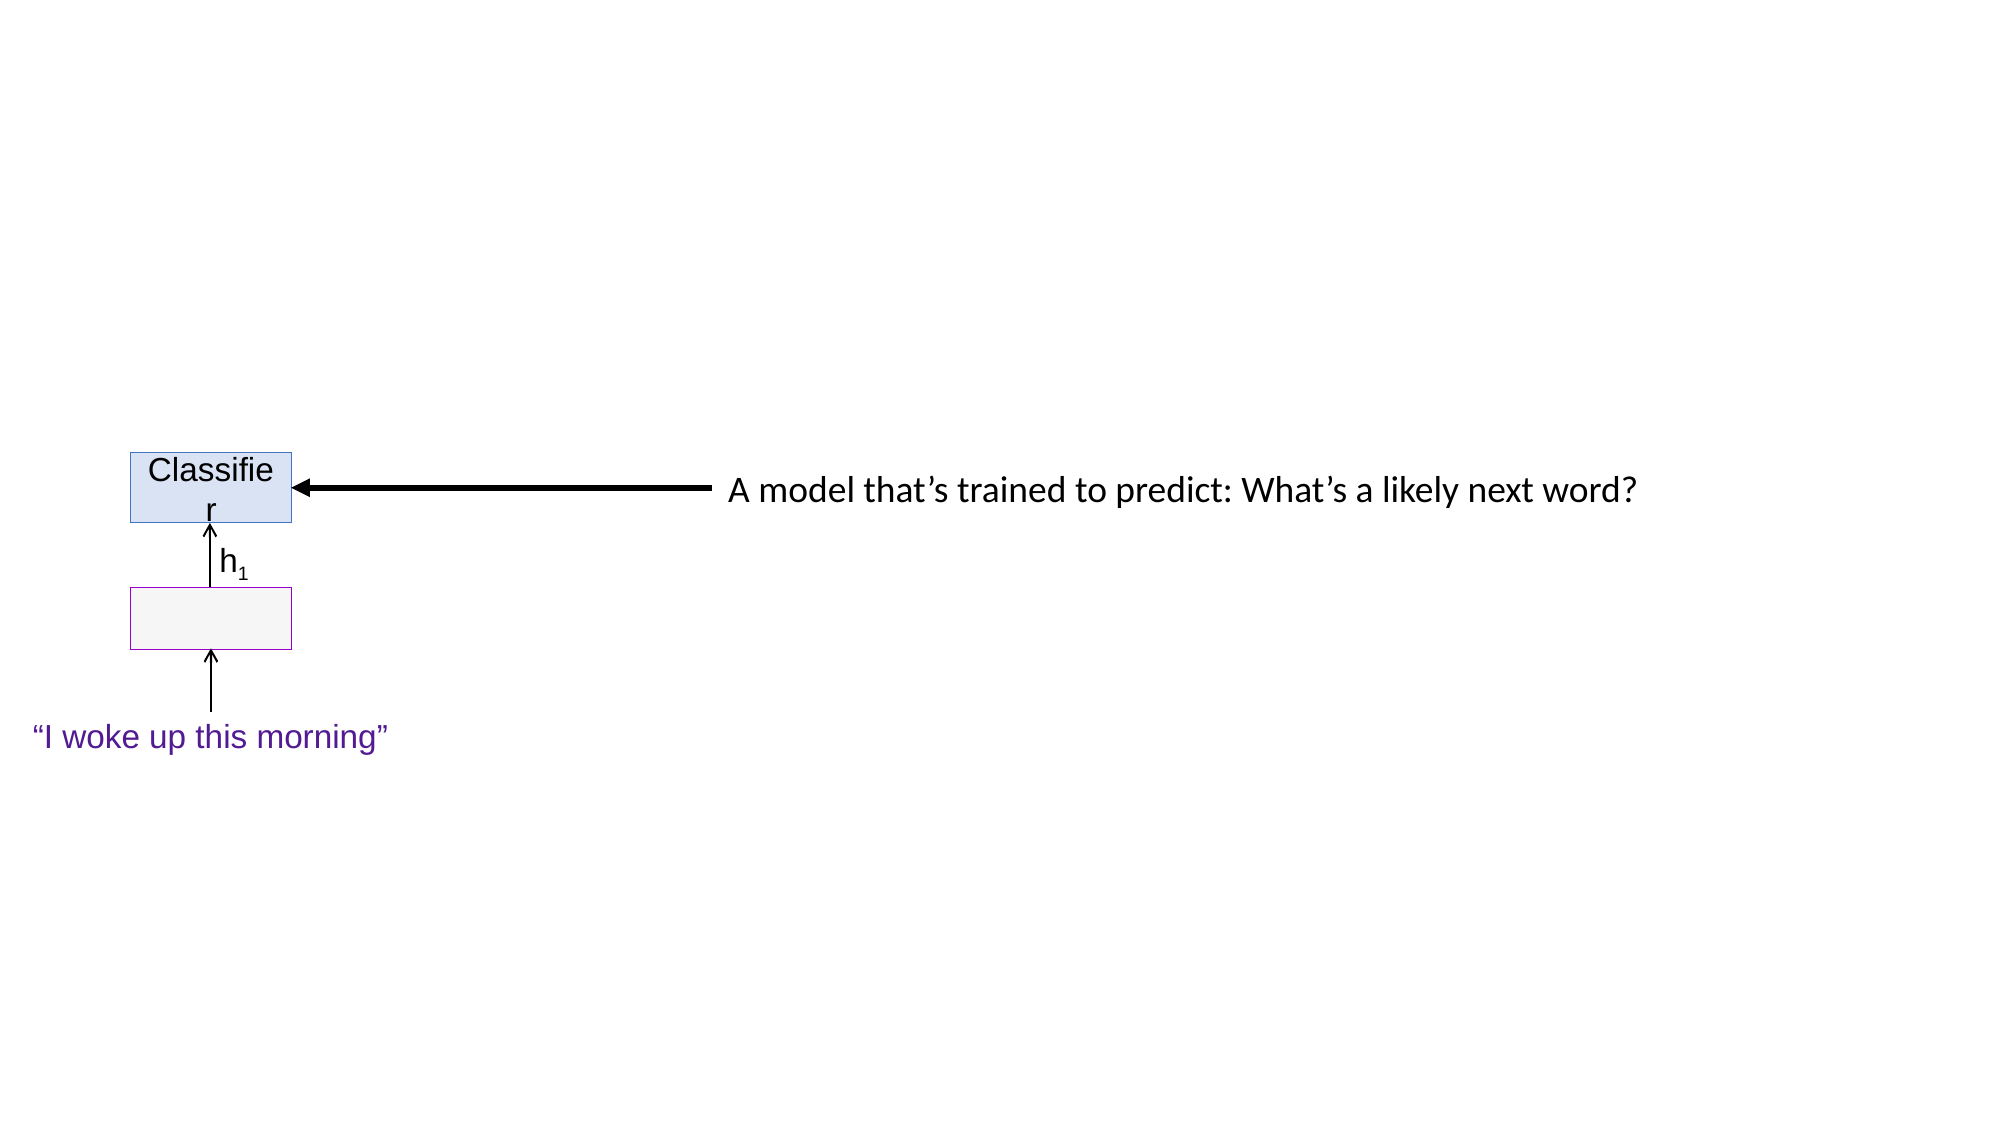

Classifier
A model that’s trained to predict: What’s a likely next word?
h1

“I woke up this morning”